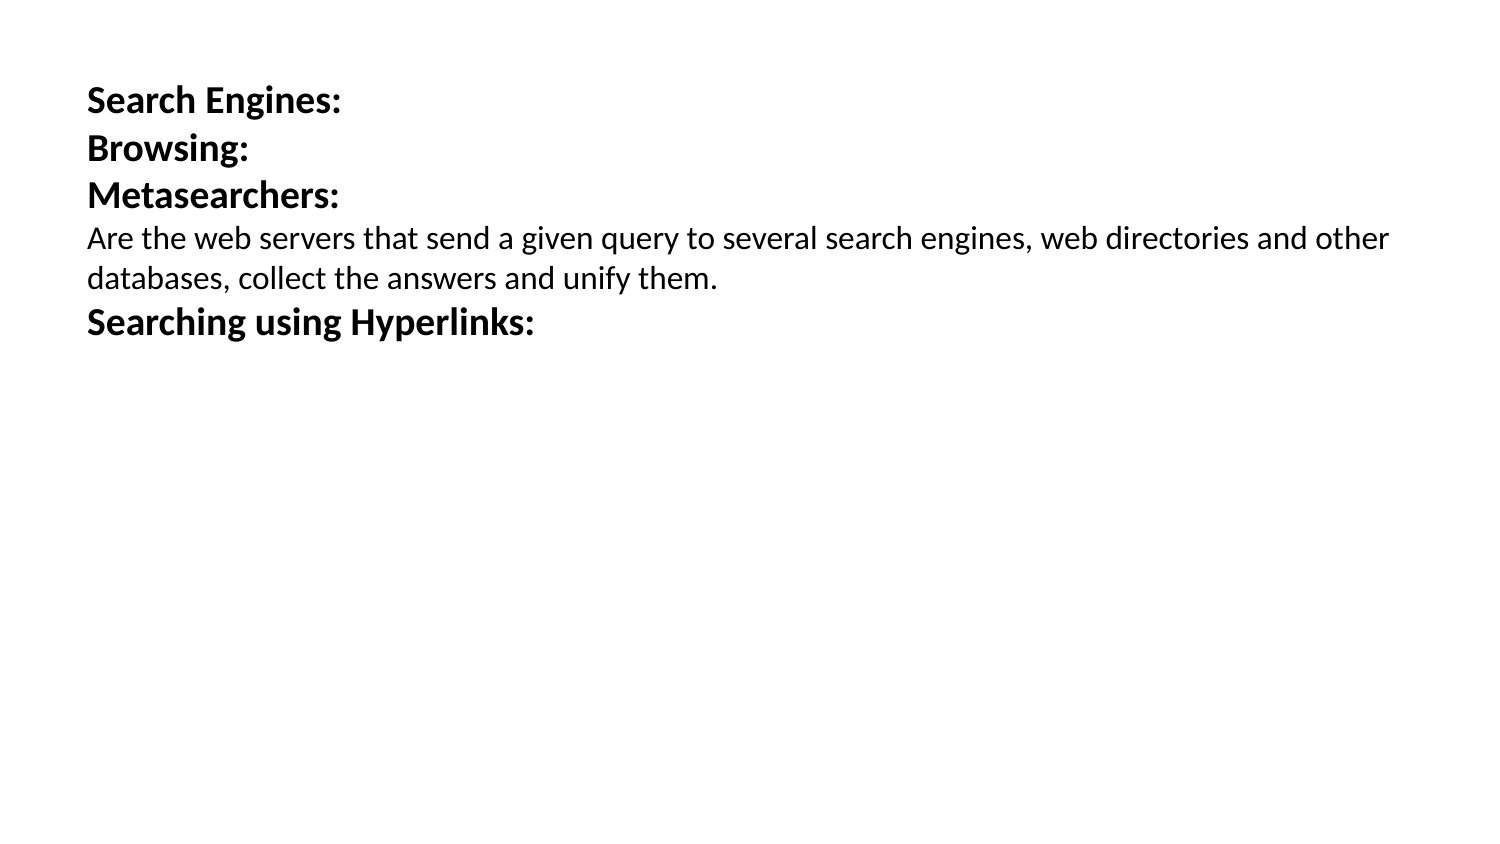

Search Engines:
Browsing:
Metasearchers:
Are the web servers that send a given query to several search engines, web directories and other databases, collect the answers and unify them.
Searching using Hyperlinks: